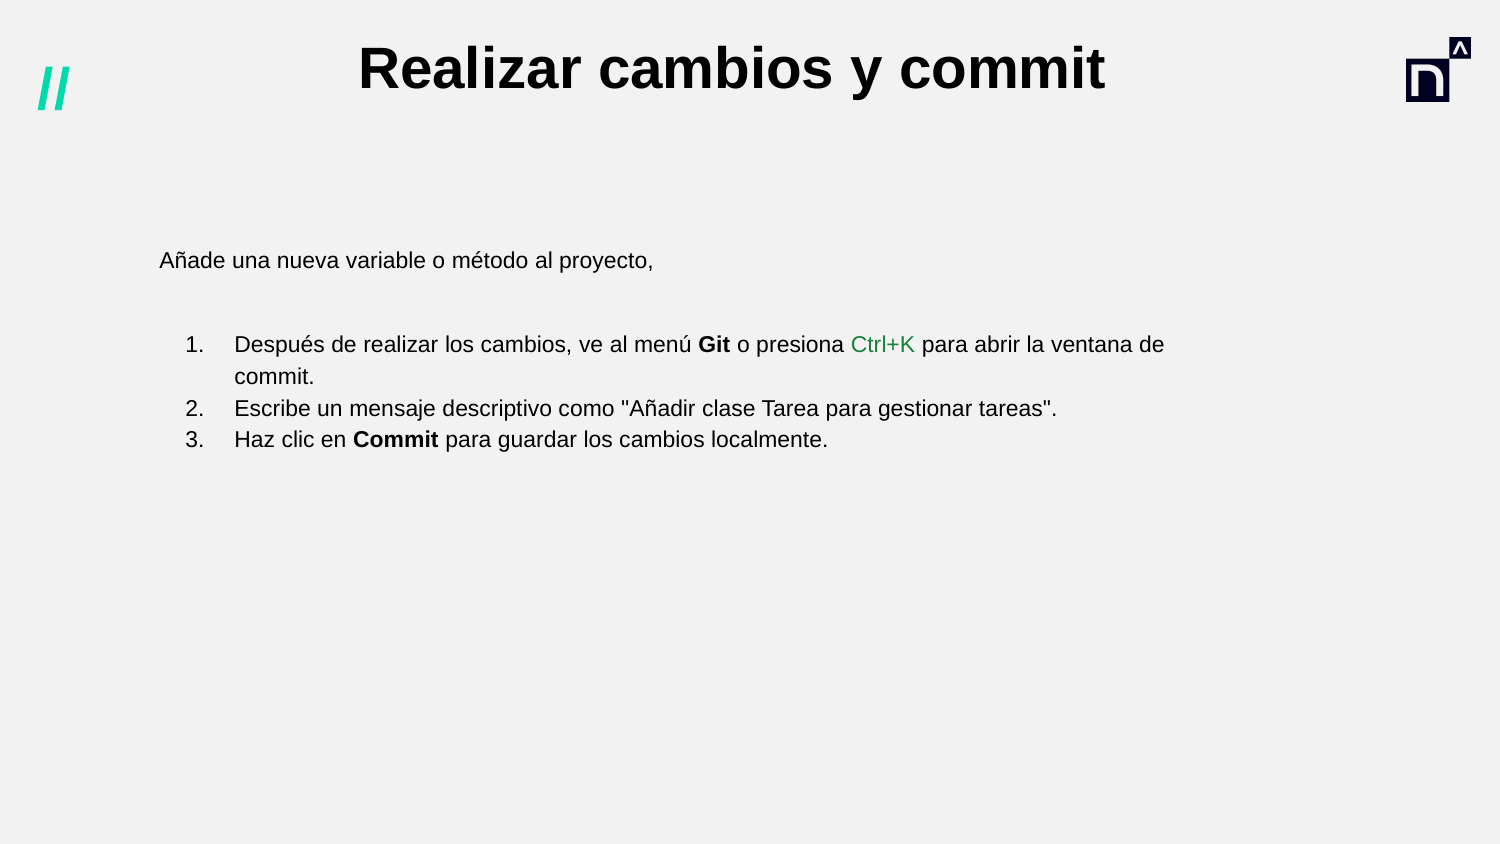

# Realizar cambios y commit

Añade una nueva variable o método al proyecto,

Después de realizar los cambios, ve al menú Git o presiona Ctrl+K para abrir la ventana de commit.
Escribe un mensaje descriptivo como "Añadir clase Tarea para gestionar tareas".
Haz clic en Commit para guardar los cambios localmente.